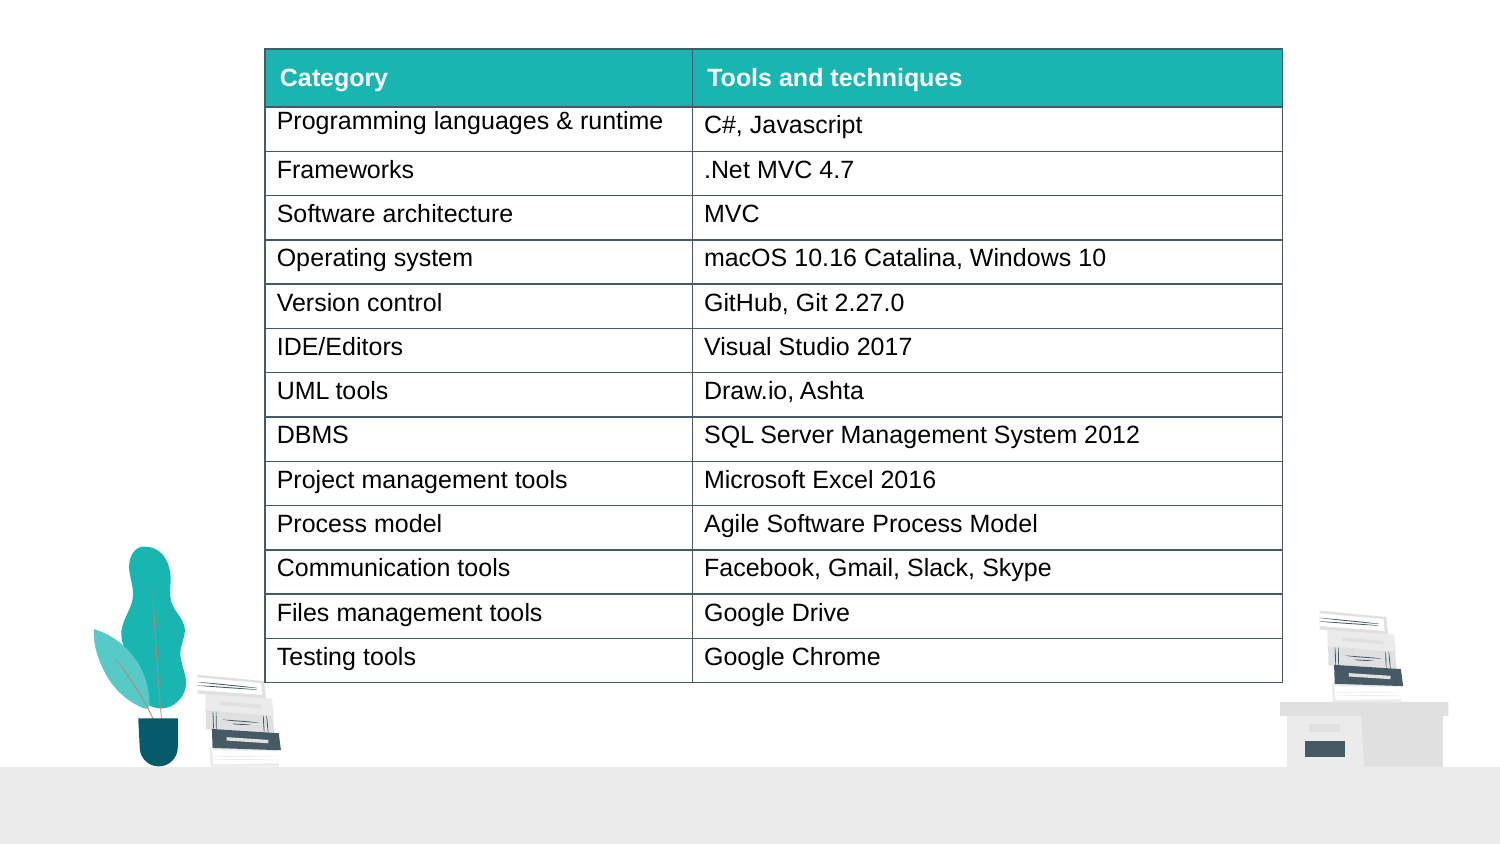

| Category | Tools and techniques |
| --- | --- |
| Programming languages & runtime | C#, Javascript |
| Frameworks | .Net MVC 4.7 |
| Software architecture | MVC |
| Operating system | macOS 10.16 Catalina, Windows 10 |
| Version control | GitHub, Git 2.27.0 |
| IDE/Editors | Visual Studio 2017 |
| UML tools | Draw.io, Ashta |
| DBMS | SQL Server Management System 2012 |
| Project management tools | Microsoft Excel 2016 |
| Process model | Agile Software Process Model |
| Communication tools | Facebook, Gmail, Slack, Skype |
| Files management tools | Google Drive |
| Testing tools | Google Chrome |